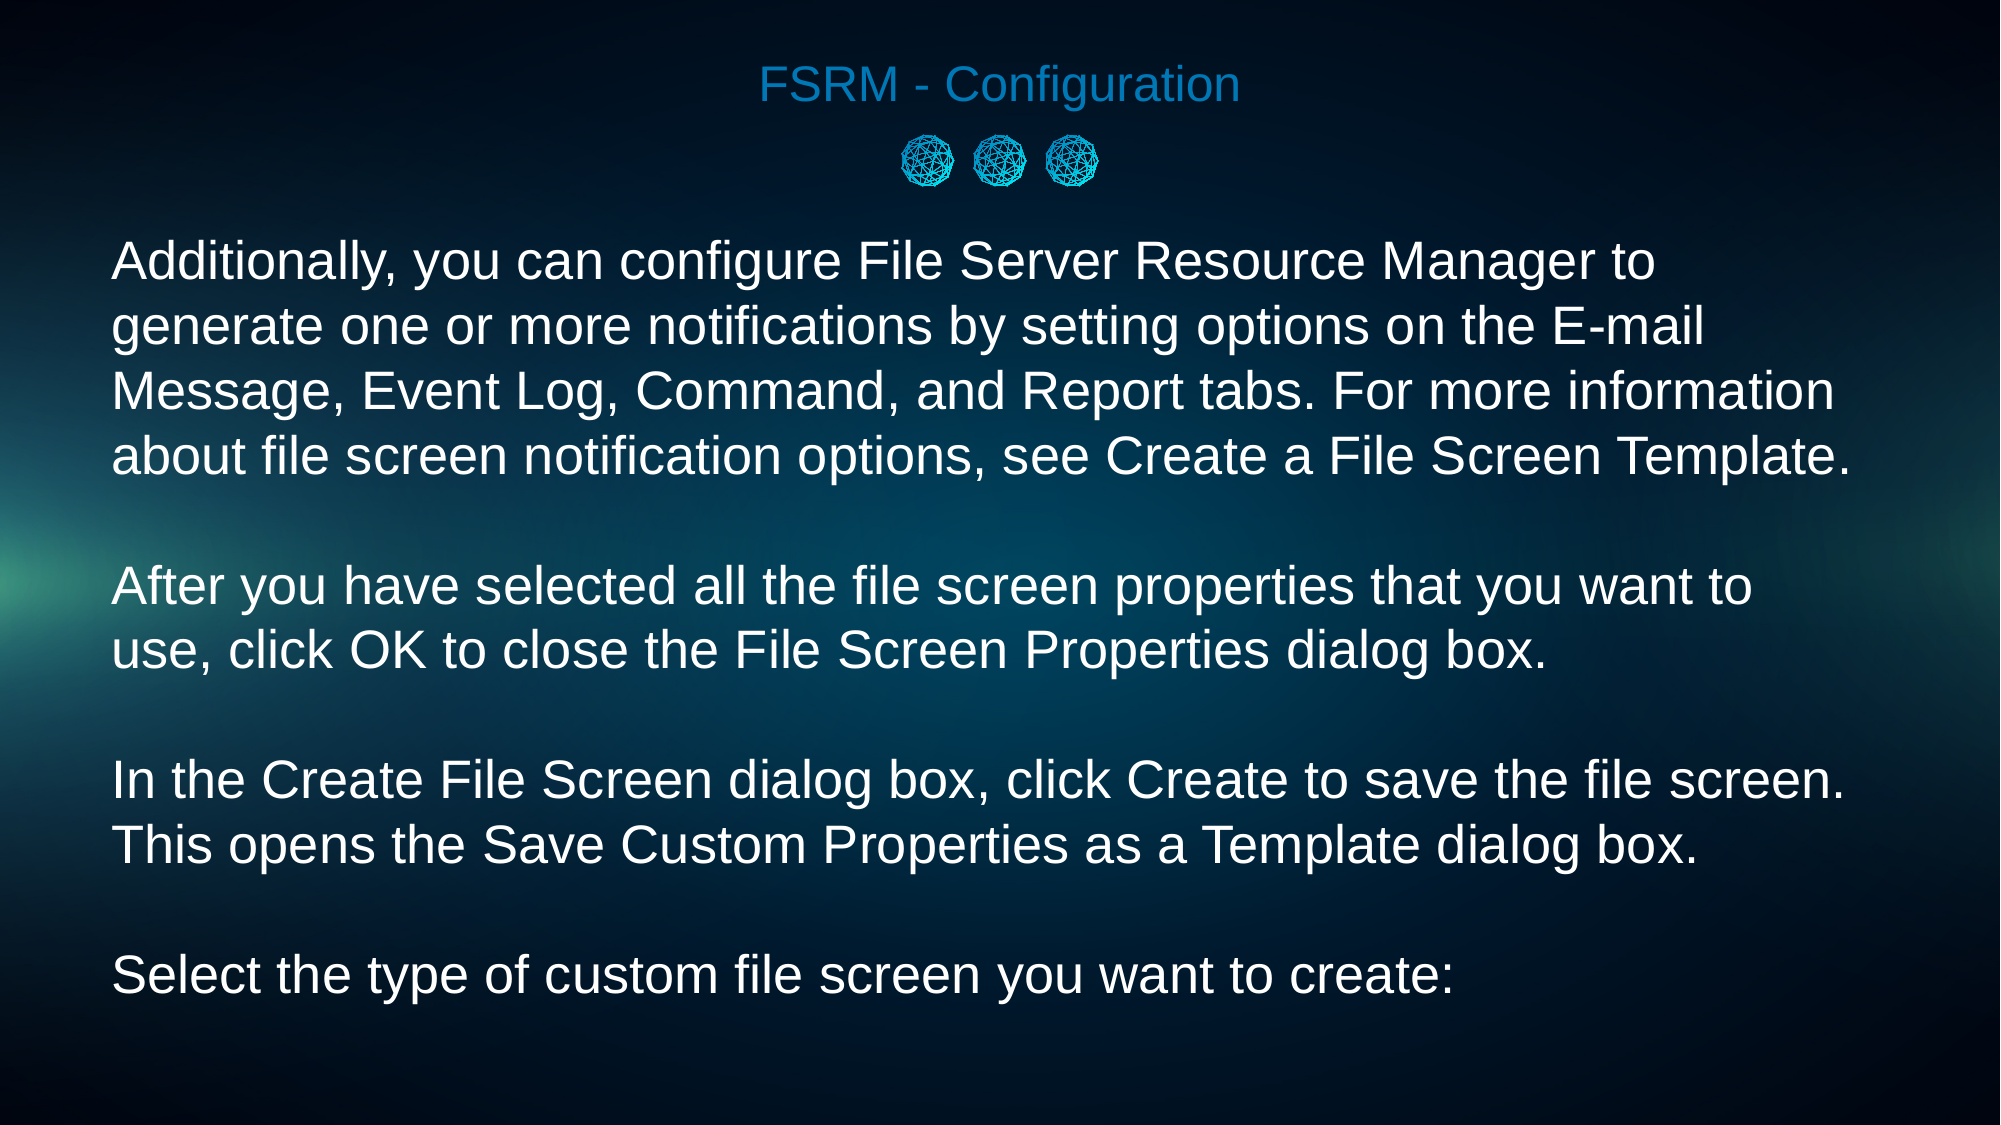

FSRM - Configuration

Additionally, you can configure File Server Resource Manager to generate one or more notifications by setting options on the E-mail Message, Event Log, Command, and Report tabs. For more information about file screen notification options, see Create a File Screen Template.

After you have selected all the file screen properties that you want to use, click OK to close the File Screen Properties dialog box.

In the Create File Screen dialog box, click Create to save the file screen. This opens the Save Custom Properties as a Template dialog box.

Select the type of custom file screen you want to create: